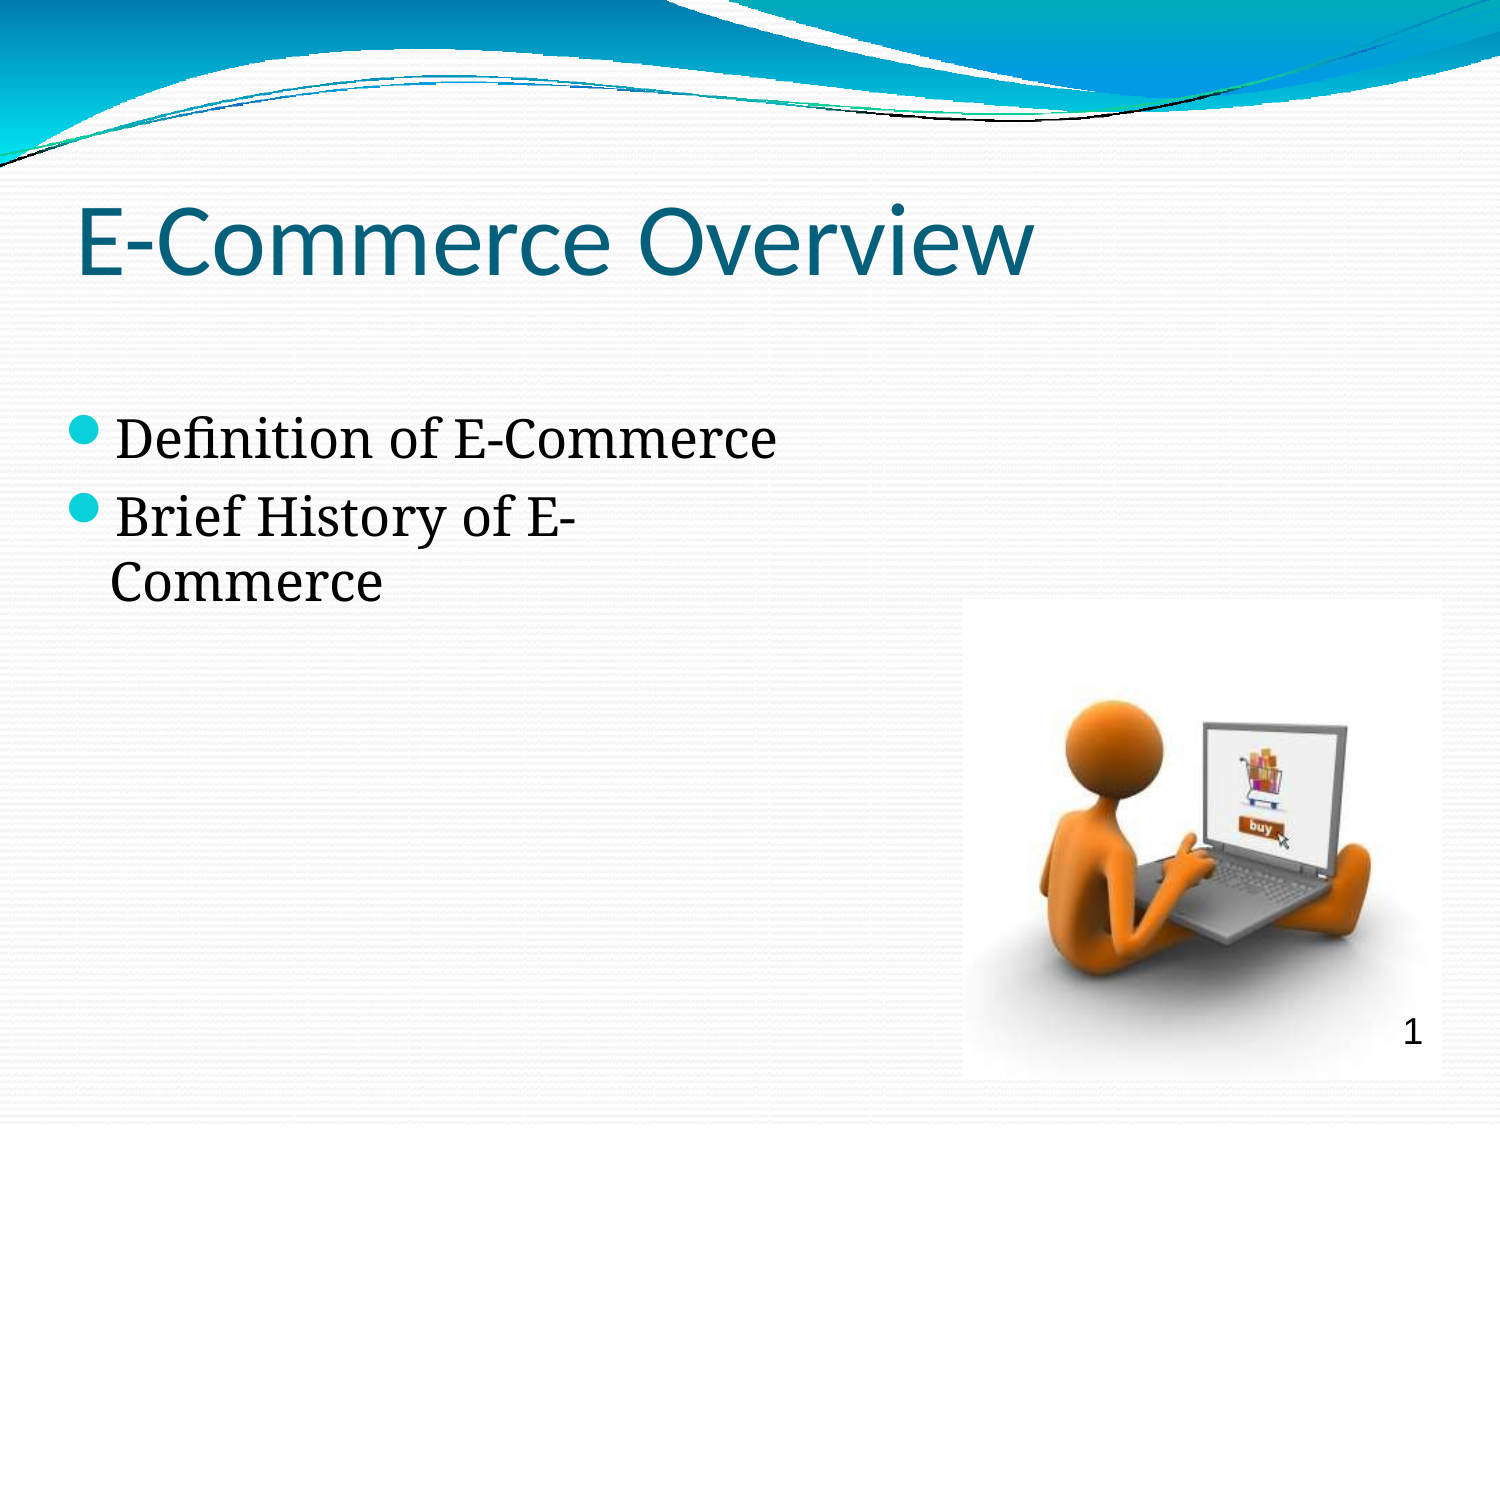

# E-Commerce Overview
Definition of E-Commerce
Brief History of E-Commerce

1